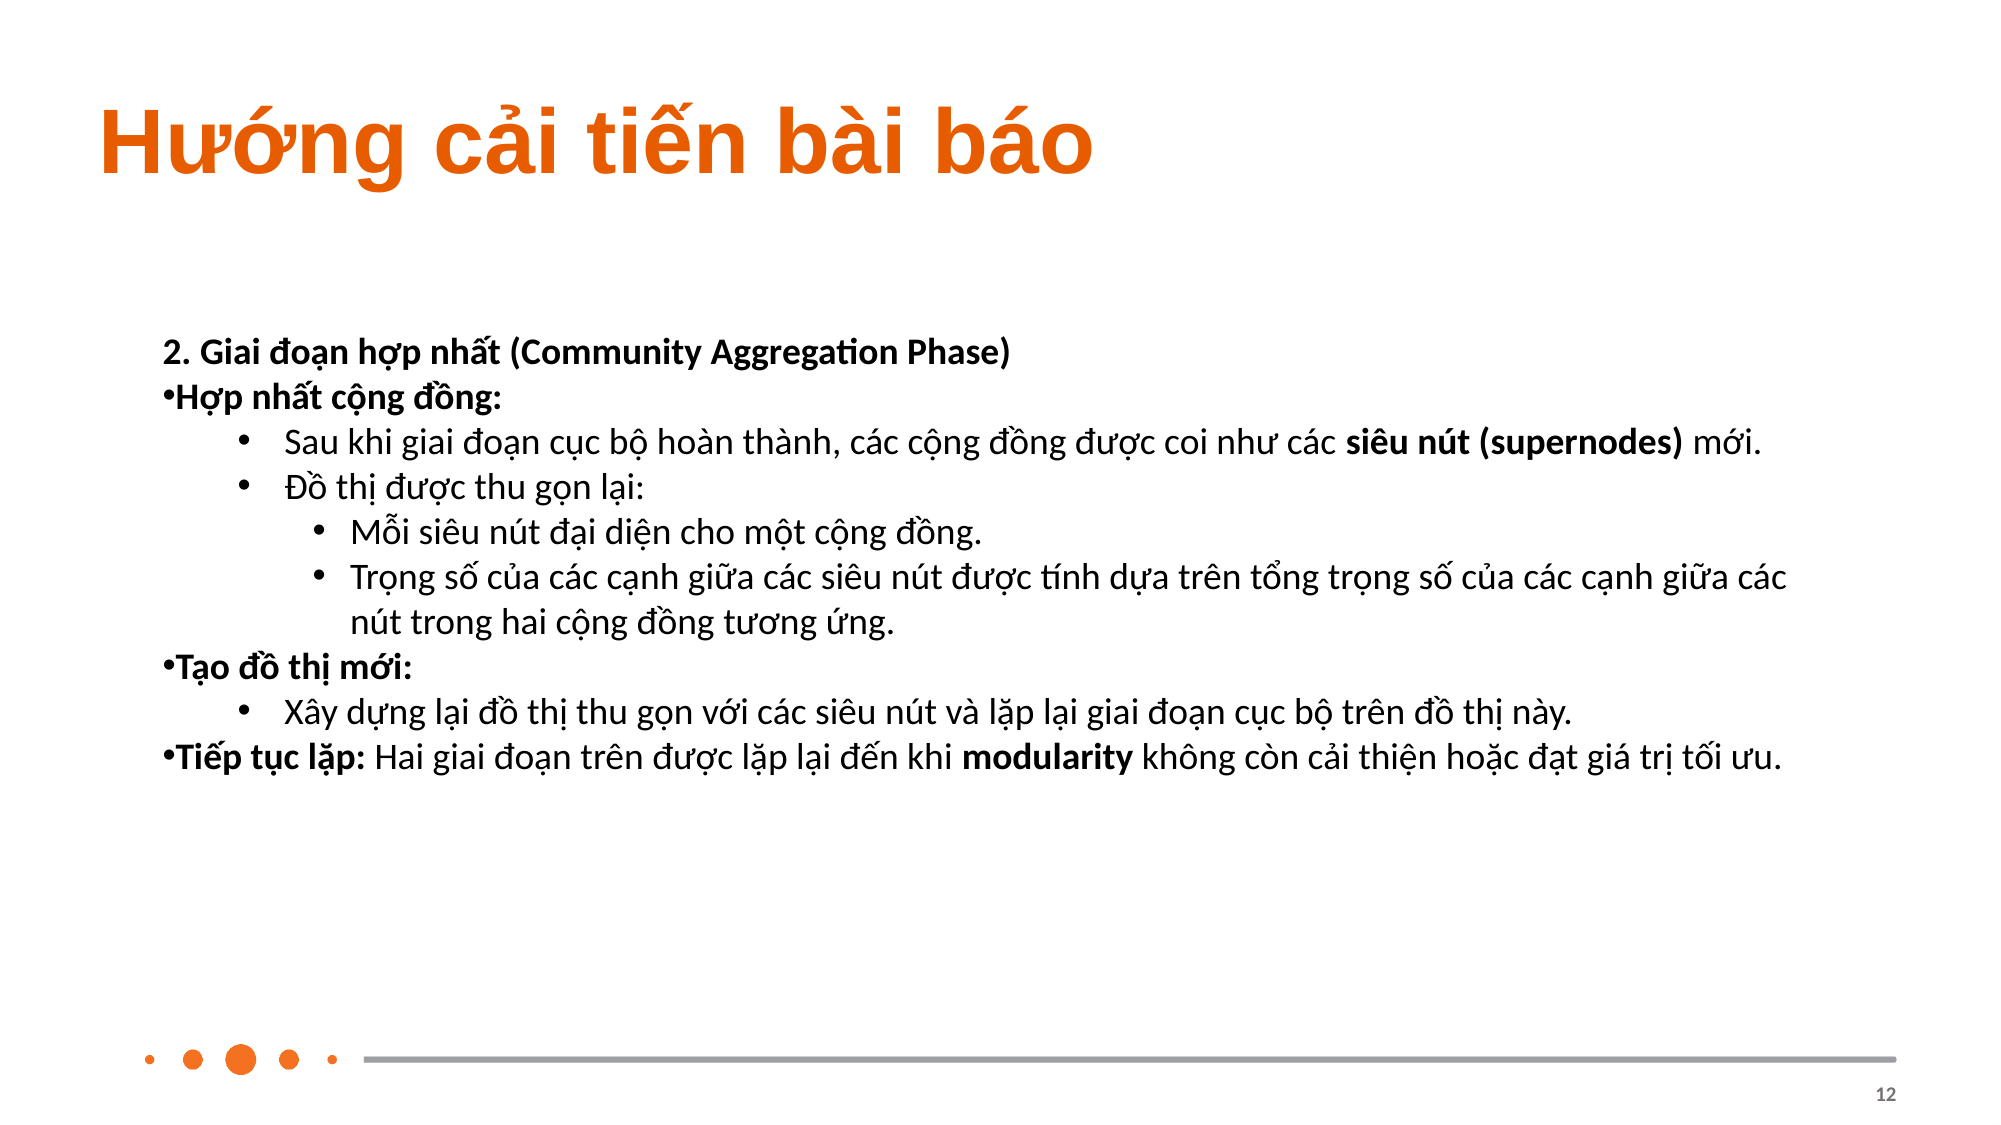

Hướng cải tiến bài báo
2. Giai đoạn hợp nhất (Community Aggregation Phase)
Hợp nhất cộng đồng:
Sau khi giai đoạn cục bộ hoàn thành, các cộng đồng được coi như các siêu nút (supernodes) mới.
Đồ thị được thu gọn lại:
Mỗi siêu nút đại diện cho một cộng đồng.
Trọng số của các cạnh giữa các siêu nút được tính dựa trên tổng trọng số của các cạnh giữa các nút trong hai cộng đồng tương ứng.
Tạo đồ thị mới:
Xây dựng lại đồ thị thu gọn với các siêu nút và lặp lại giai đoạn cục bộ trên đồ thị này.
Tiếp tục lặp: Hai giai đoạn trên được lặp lại đến khi modularity không còn cải thiện hoặc đạt giá trị tối ưu.